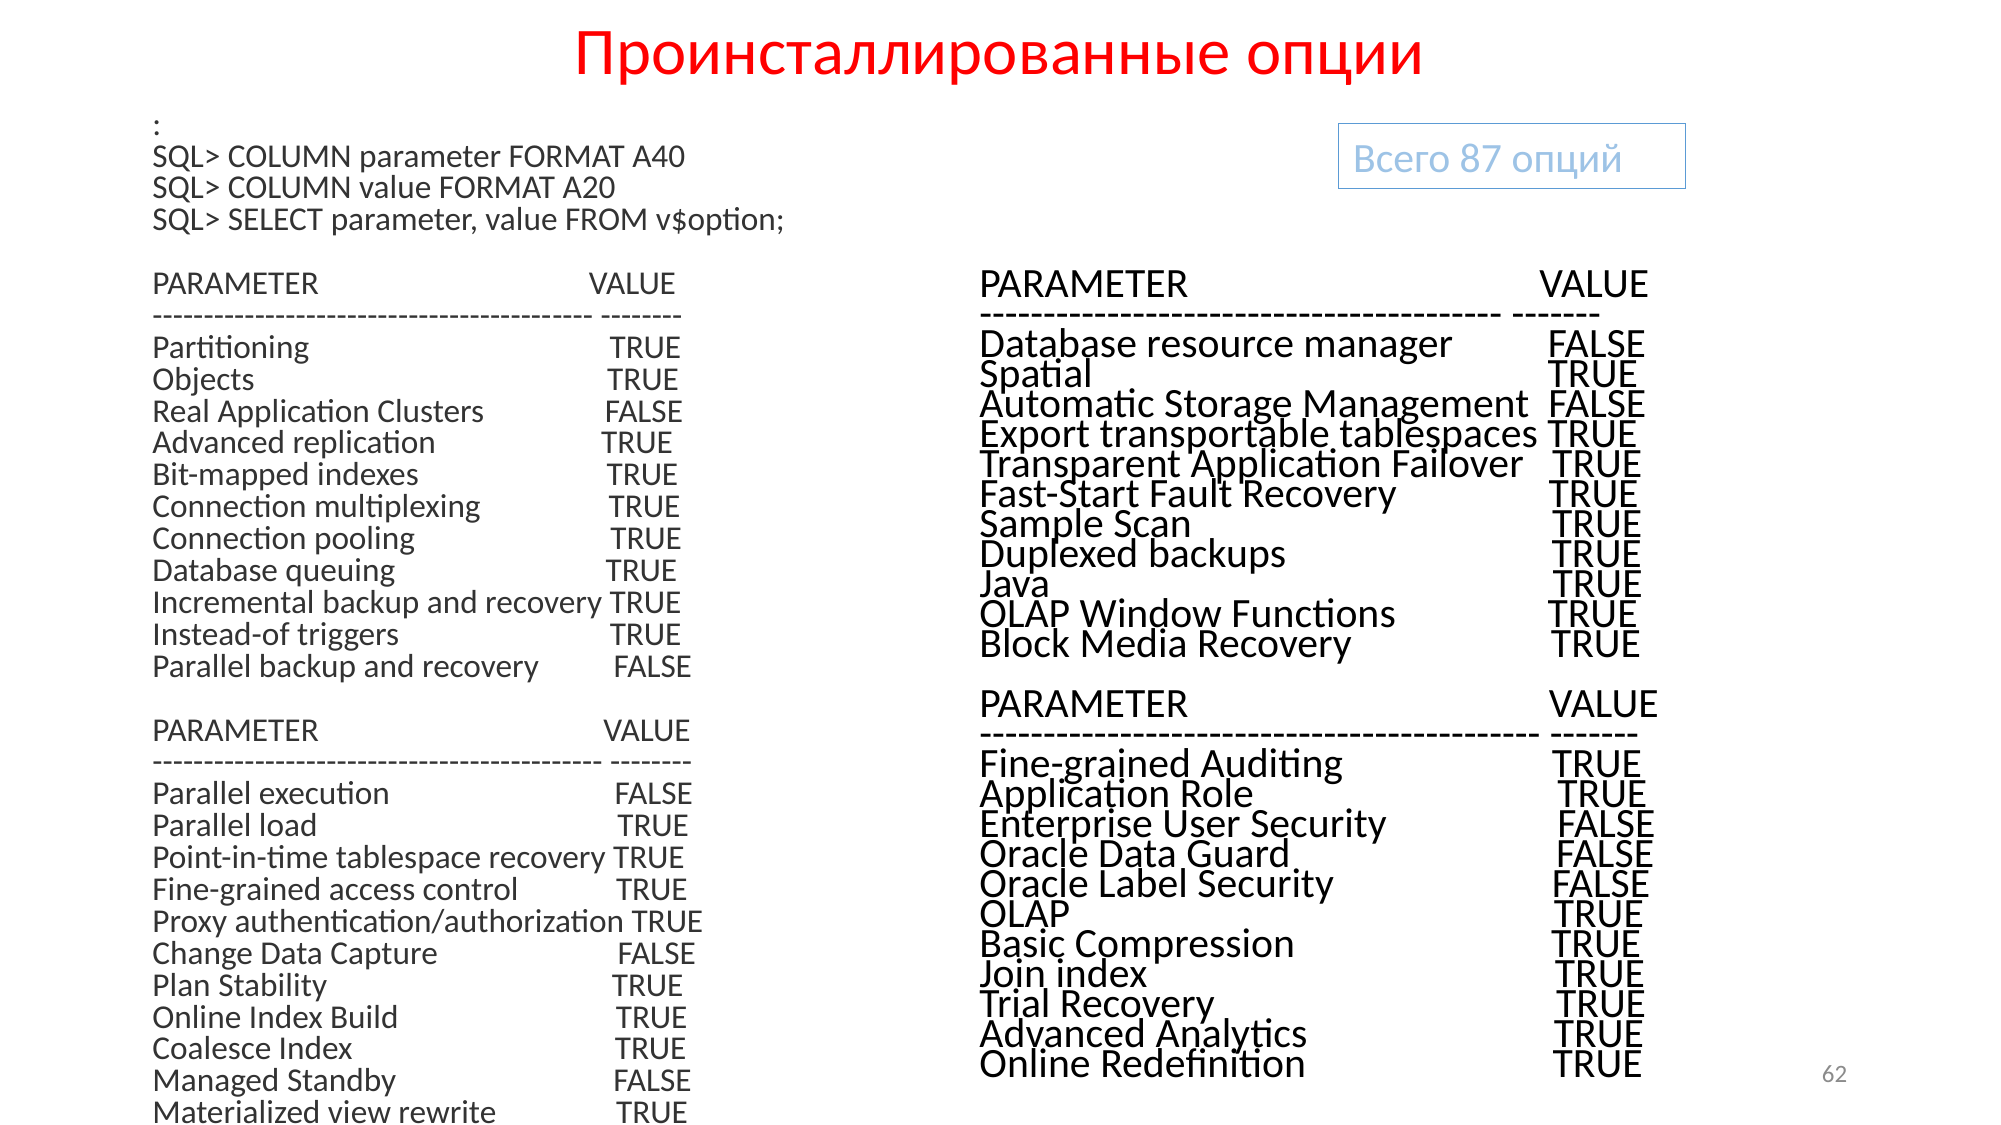

# Проинсталлированные опции
:
SQL> COLUMN parameter FORMAT A40
SQL> COLUMN value FORMAT A20
SQL> SELECT parameter, value FROM v$option;

PARAMETER                                    VALUE
------------------------------------------- --------
Partitioning                                        TRUE
Objects                                               TRUE
Real Application Clusters                FALSE
Advanced replication                      TRUE
Bit-mapped indexes                         TRUE
Connection multiplexing                 TRUE
Connection pooling                          TRUE
Database queuing                            TRUE
Incremental backup and recovery TRUE
Instead-of triggers                            TRUE
Parallel backup and recovery          FALSE

PARAMETER                                      VALUE
-------------------------------------------- --------
Parallel execution                              FALSE
Parallel load                                        TRUE
Point-in-time tablespace recovery TRUE
Fine-grained access control             TRUE
Proxy authentication/authorization TRUE
Change Data Capture                        FALSE
Plan Stability                                      TRUE
Online Index Build                             TRUE
Coalesce Index                                   TRUE
Managed Standby                             FALSE
Materialized view rewrite                TRUE
Всего 87 опций
PARAMETER                                     VALUE
----------------------------------------- -------
Database resource manager          FALSE
Spatial                                                TRUE
Automatic Storage Management  FALSE
Export transportable tablespaces TRUE
Transparent Application Failover   TRUE
Fast-Start Fault Recovery                TRUE
Sample Scan                                      TRUE
Duplexed backups                            TRUE
Java                                                     TRUE
OLAP Window Functions                TRUE
Block Media Recovery                     TRUE

PARAMETER                                      VALUE
-------------------------------------------- -------
Fine-grained Auditing                      TRUE
Application Role                                TRUE
Enterprise User Security                  FALSE
Oracle Data Guard                            FALSE
Oracle Label Security                       FALSE
OLAP                                                   TRUE
Basic Compression                           TRUE
Join index                                           TRUE
Trial Recovery                                    TRUE
Advanced Analytics                          TRUE
Online Redefinition                          TRUE
62